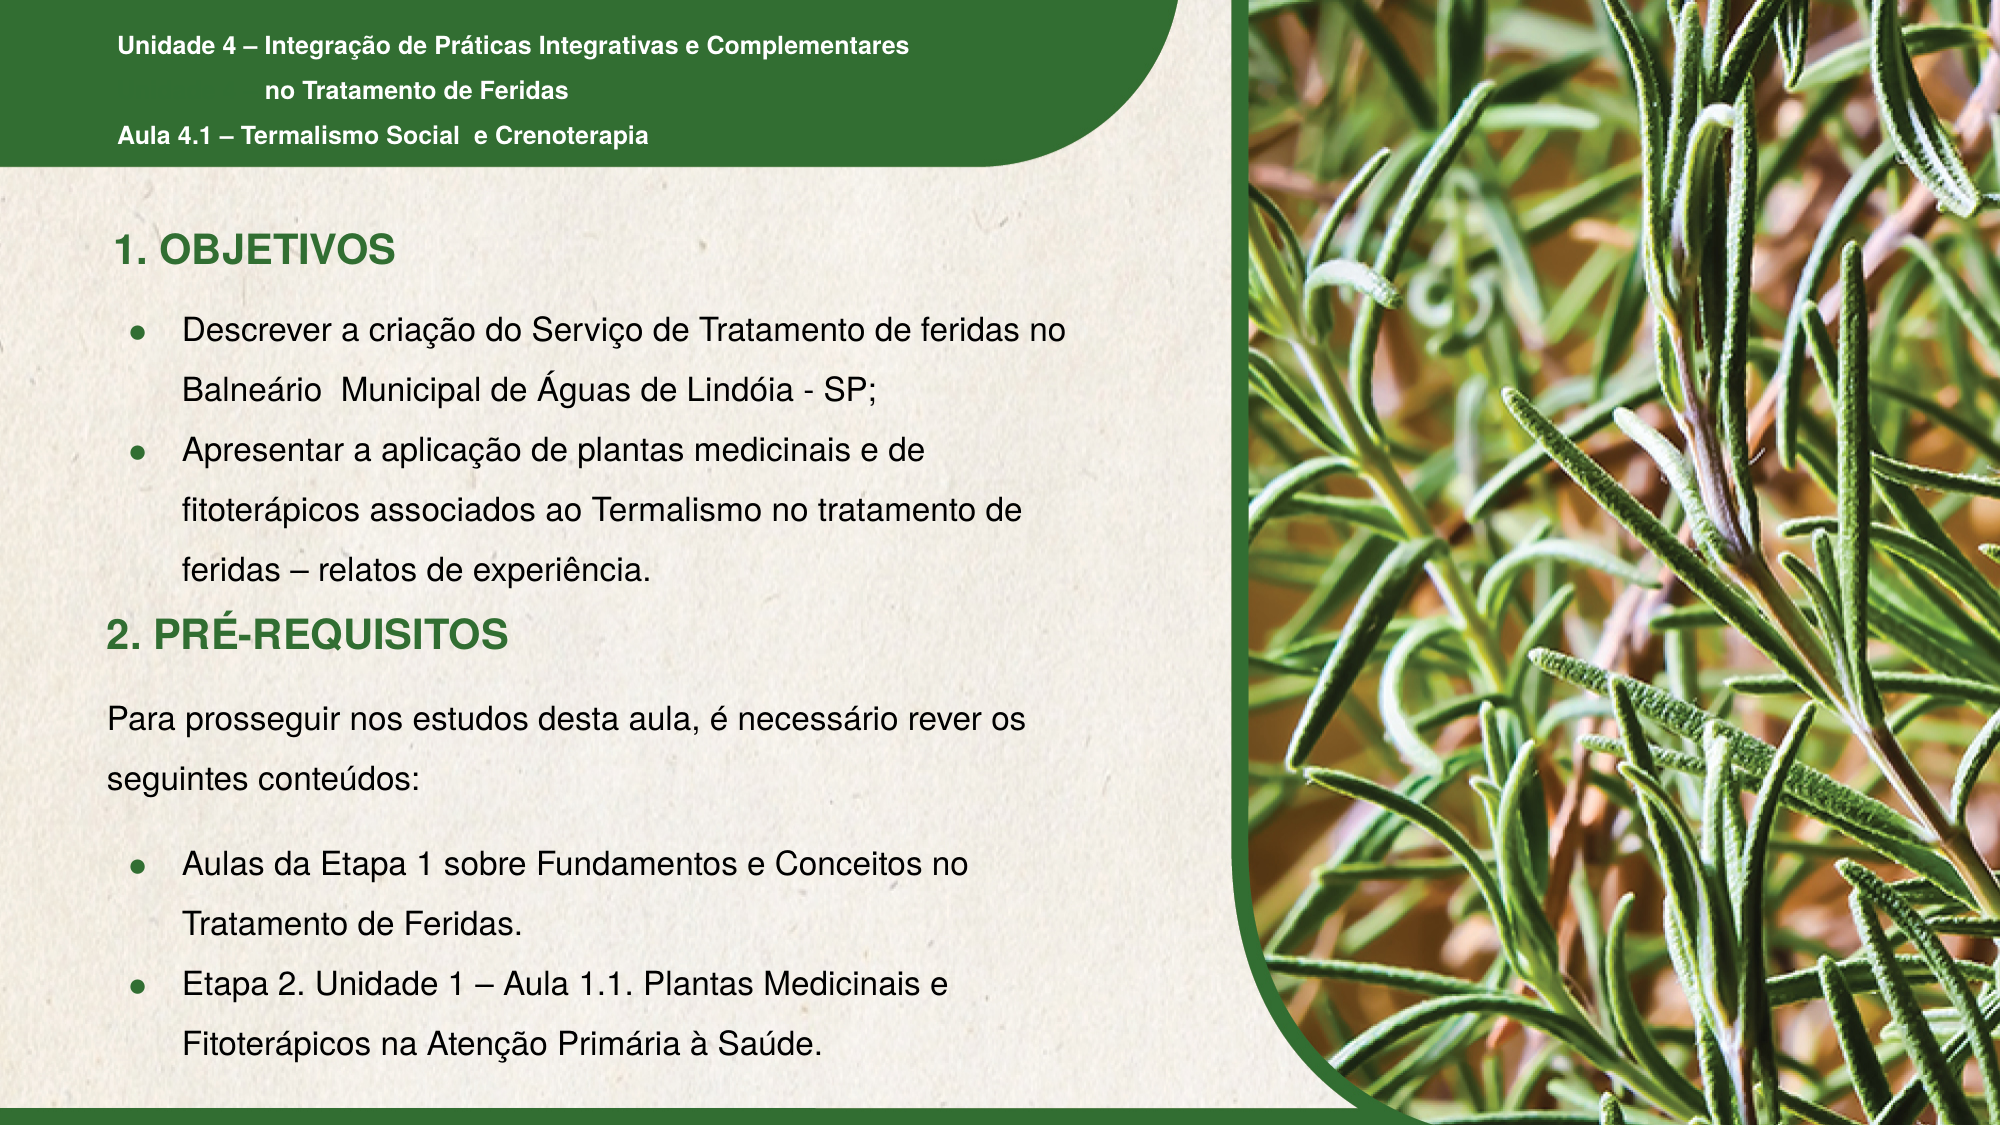

1. OBJETIVOS
Descrever a criação do Serviço de Tratamento de feridas no Balneário  Municipal de Águas de Lindóia - SP;
Apresentar a aplicação de plantas medicinais e de fitoterápicos associados ao Termalismo no tratamento de feridas – relatos de experiência.
2. PRÉ-REQUISITOS
Para prosseguir nos estudos desta aula, é necessário rever os seguintes conteúdos:
Aulas da Etapa 1 sobre Fundamentos e Conceitos no Tratamento de Feridas.
Etapa 2. Unidade 1 – Aula 1.1. Plantas Medicinais e Fitoterápicos na Atenção Primária à Saúde.